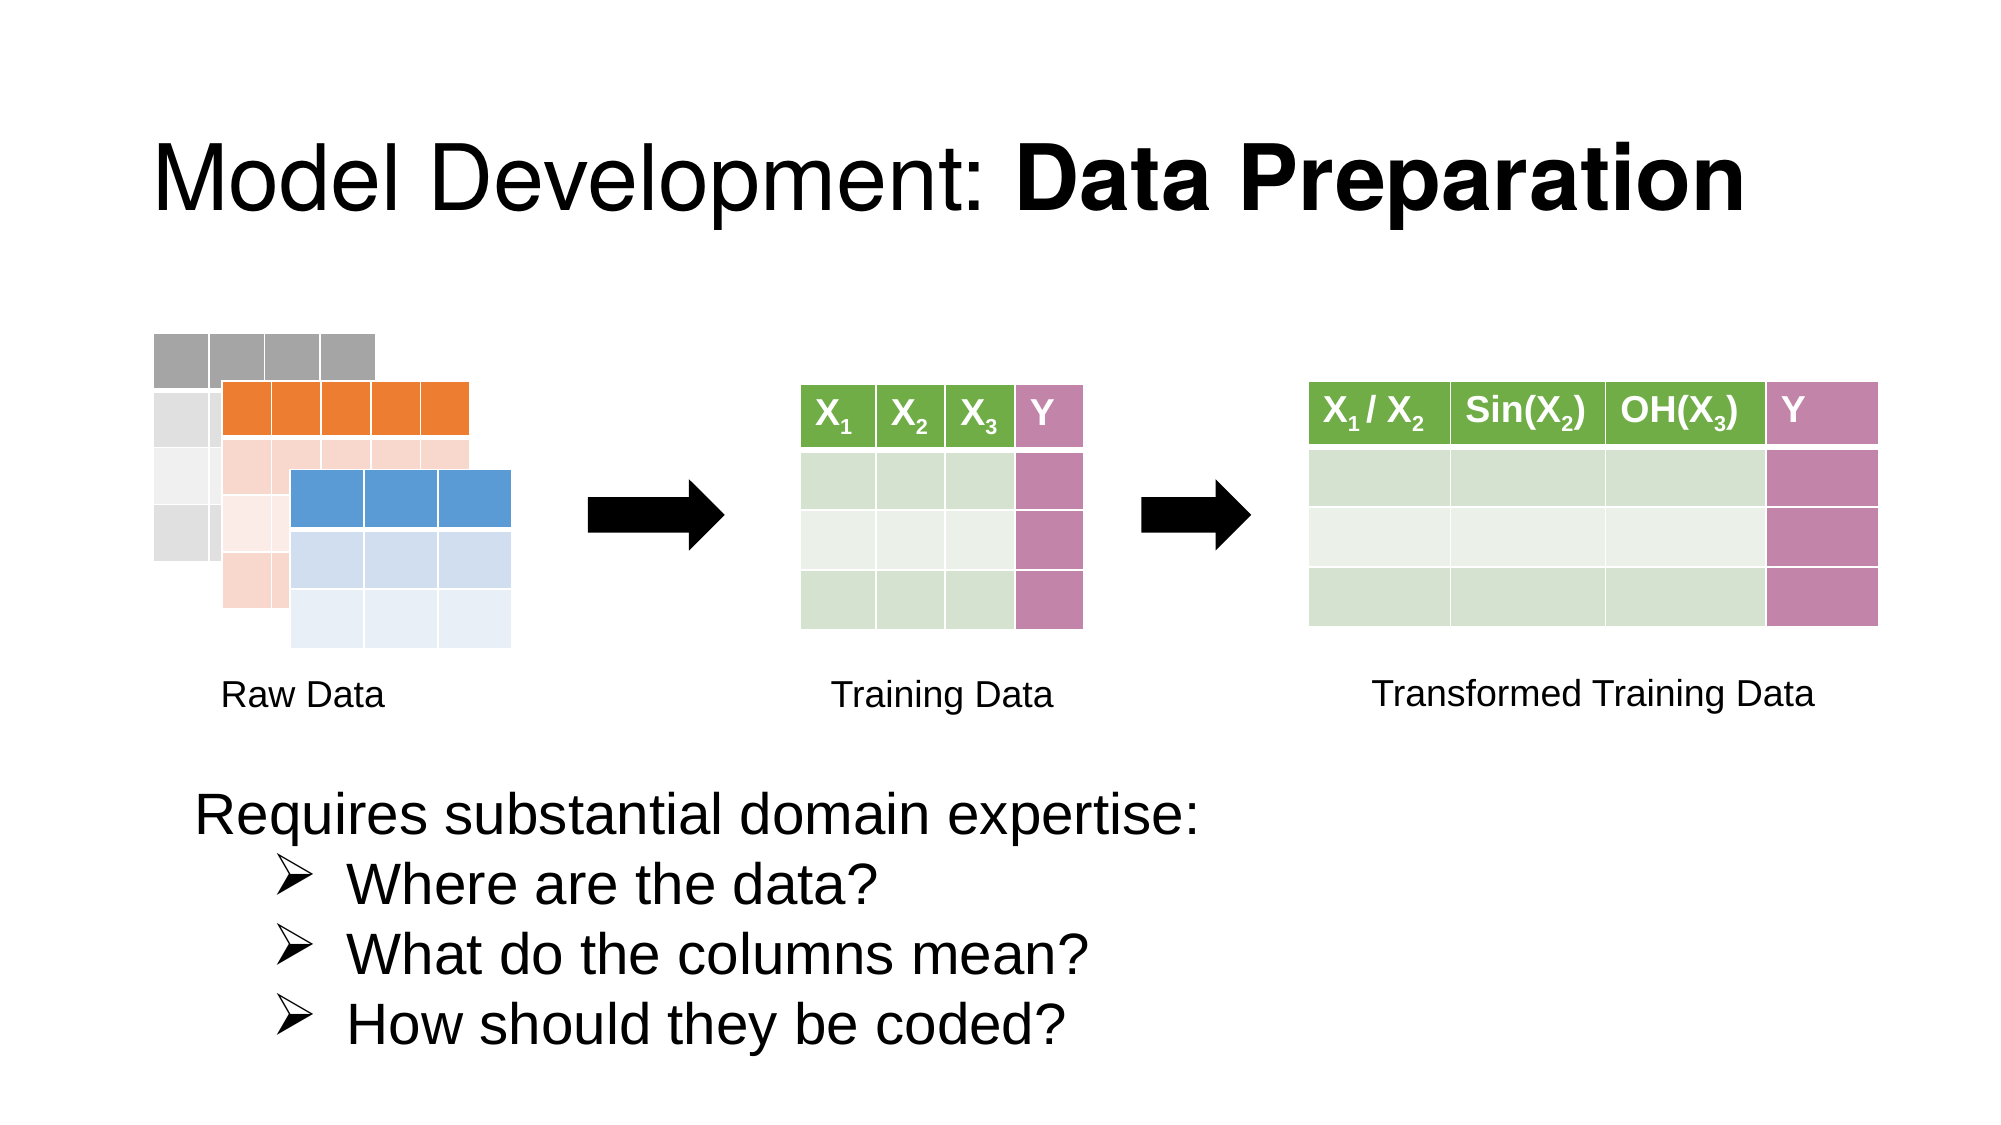

# Model Development: Data Preparation
|  |  |  |  |
| --- | --- | --- | --- |
|  |  |  |  |
|  |  |  |  |
|  |  |  |  |
|  |  |  |  |  |
| --- | --- | --- | --- | --- |
|  |  |  |  |  |
|  |  |  |  |  |
|  |  |  |  |  |
| X1 / X2 | Sin(X2) | OH(X3) | Y |
| --- | --- | --- | --- |
|  |  |  |  |
|  |  |  |  |
|  |  |  |  |
| X1 | X2 | X3 | Y |
| --- | --- | --- | --- |
|  |  |  |  |
|  |  |  |  |
|  |  |  |  |
|  |  |  |
| --- | --- | --- |
|  |  |  |
|  |  |  |

Transformed Training Data
Raw Data
Training Data
Requires substantial domain expertise:
Where are the data?
What do the columns mean?
How should they be coded?